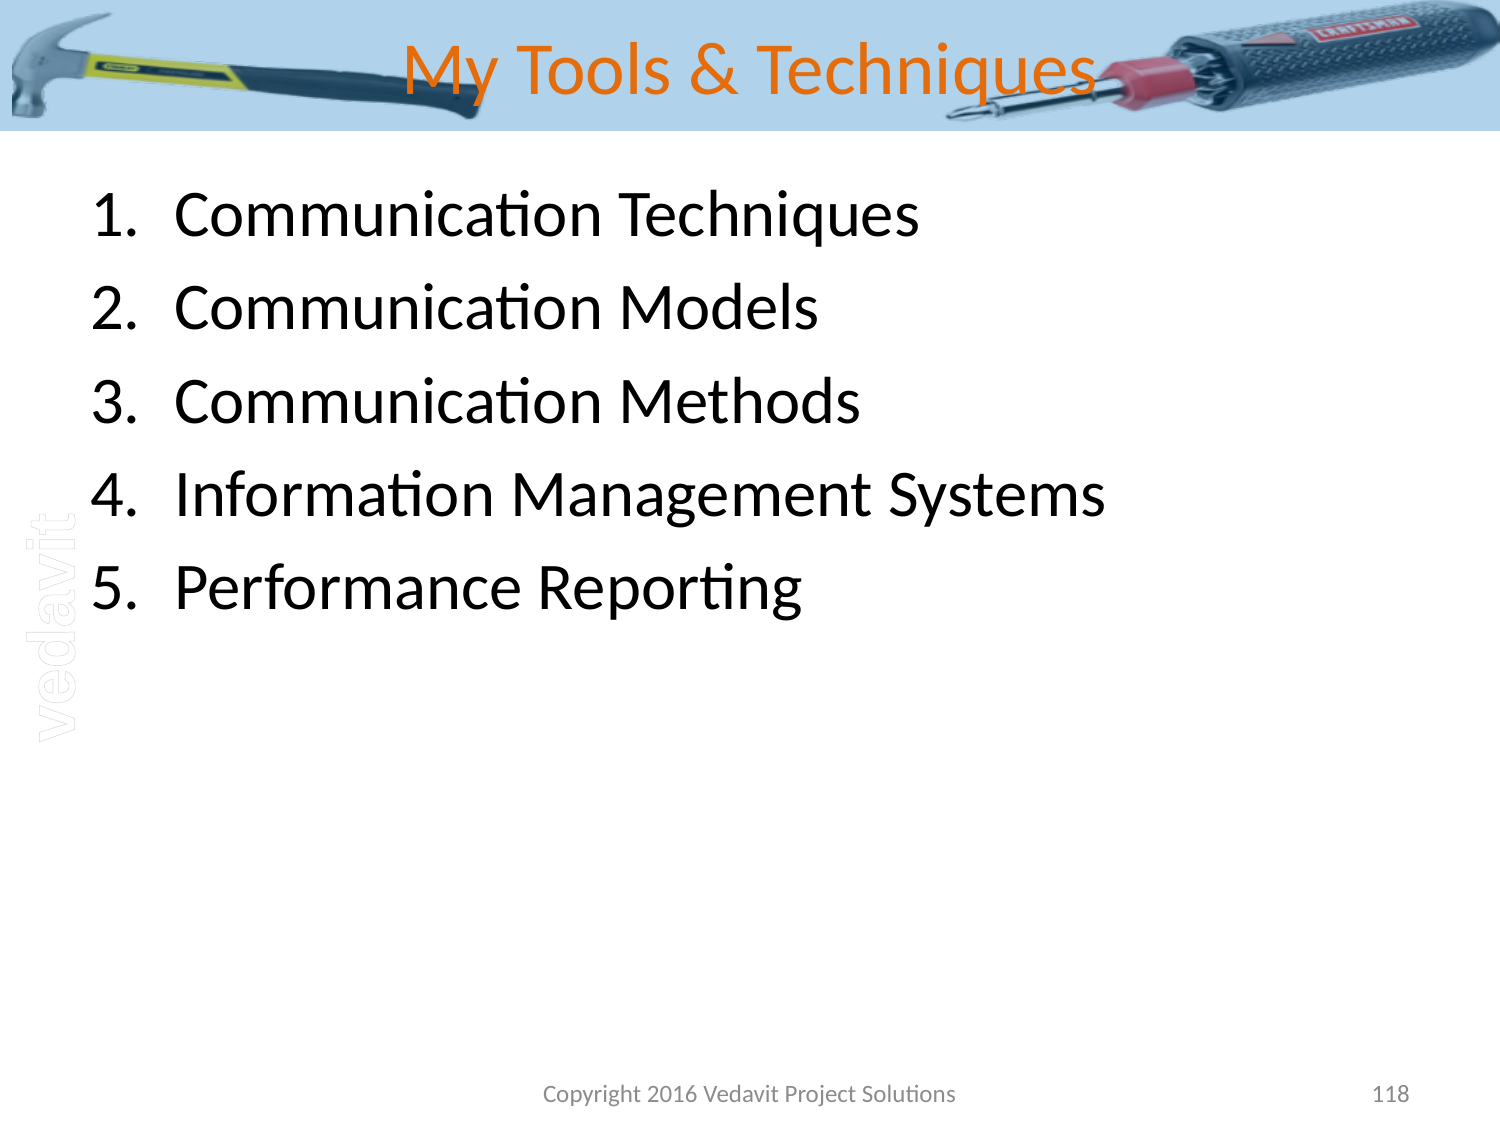

# My Tools & Techniques
Communication Techniques
Communication Models
Communication Methods
Information Management Systems
Performance Reporting

Copyright 2016 Vedavit Project Solutions
118